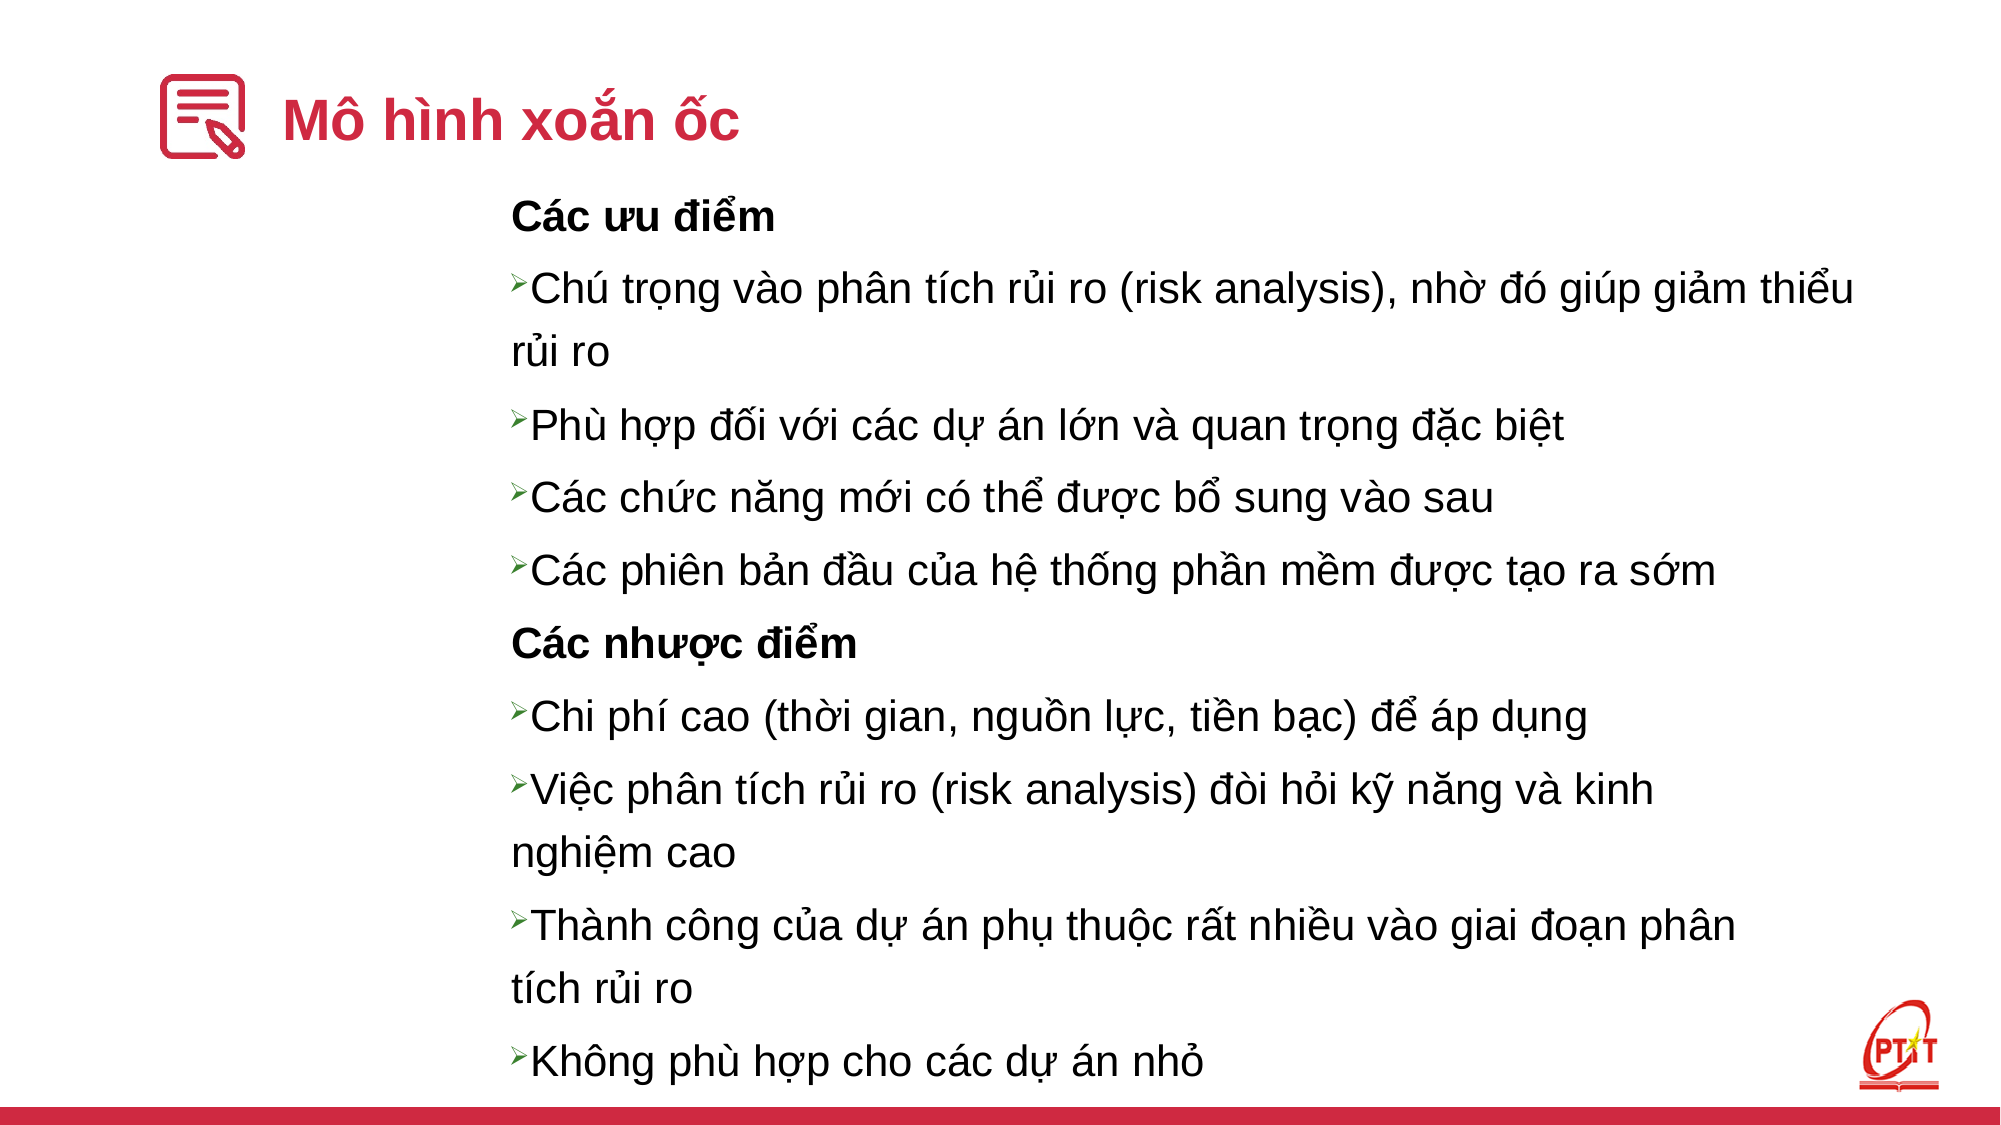

# Mô hình xoắn ốc
Các ưu điểm
Chú trọng vào phân tích rủi ro (risk analysis), nhờ đó giúp giảm thiểu rủi ro
Phù hợp đối với các dự án lớn và quan trọng đặc biệt
Các chức năng mới có thể được bổ sung vào sau
Các phiên bản đầu của hệ thống phần mềm được tạo ra sớm
Các nhược điểm
Chi phí cao (thời gian, nguồn lực, tiền bạc) để áp dụng
Việc phân tích rủi ro (risk analysis) đòi hỏi kỹ năng và kinh  nghiệm cao
Thành công của dự án phụ thuộc rất nhiều vào giai đoạn phân tích rủi ro
Không phù hợp cho các dự án nhỏ